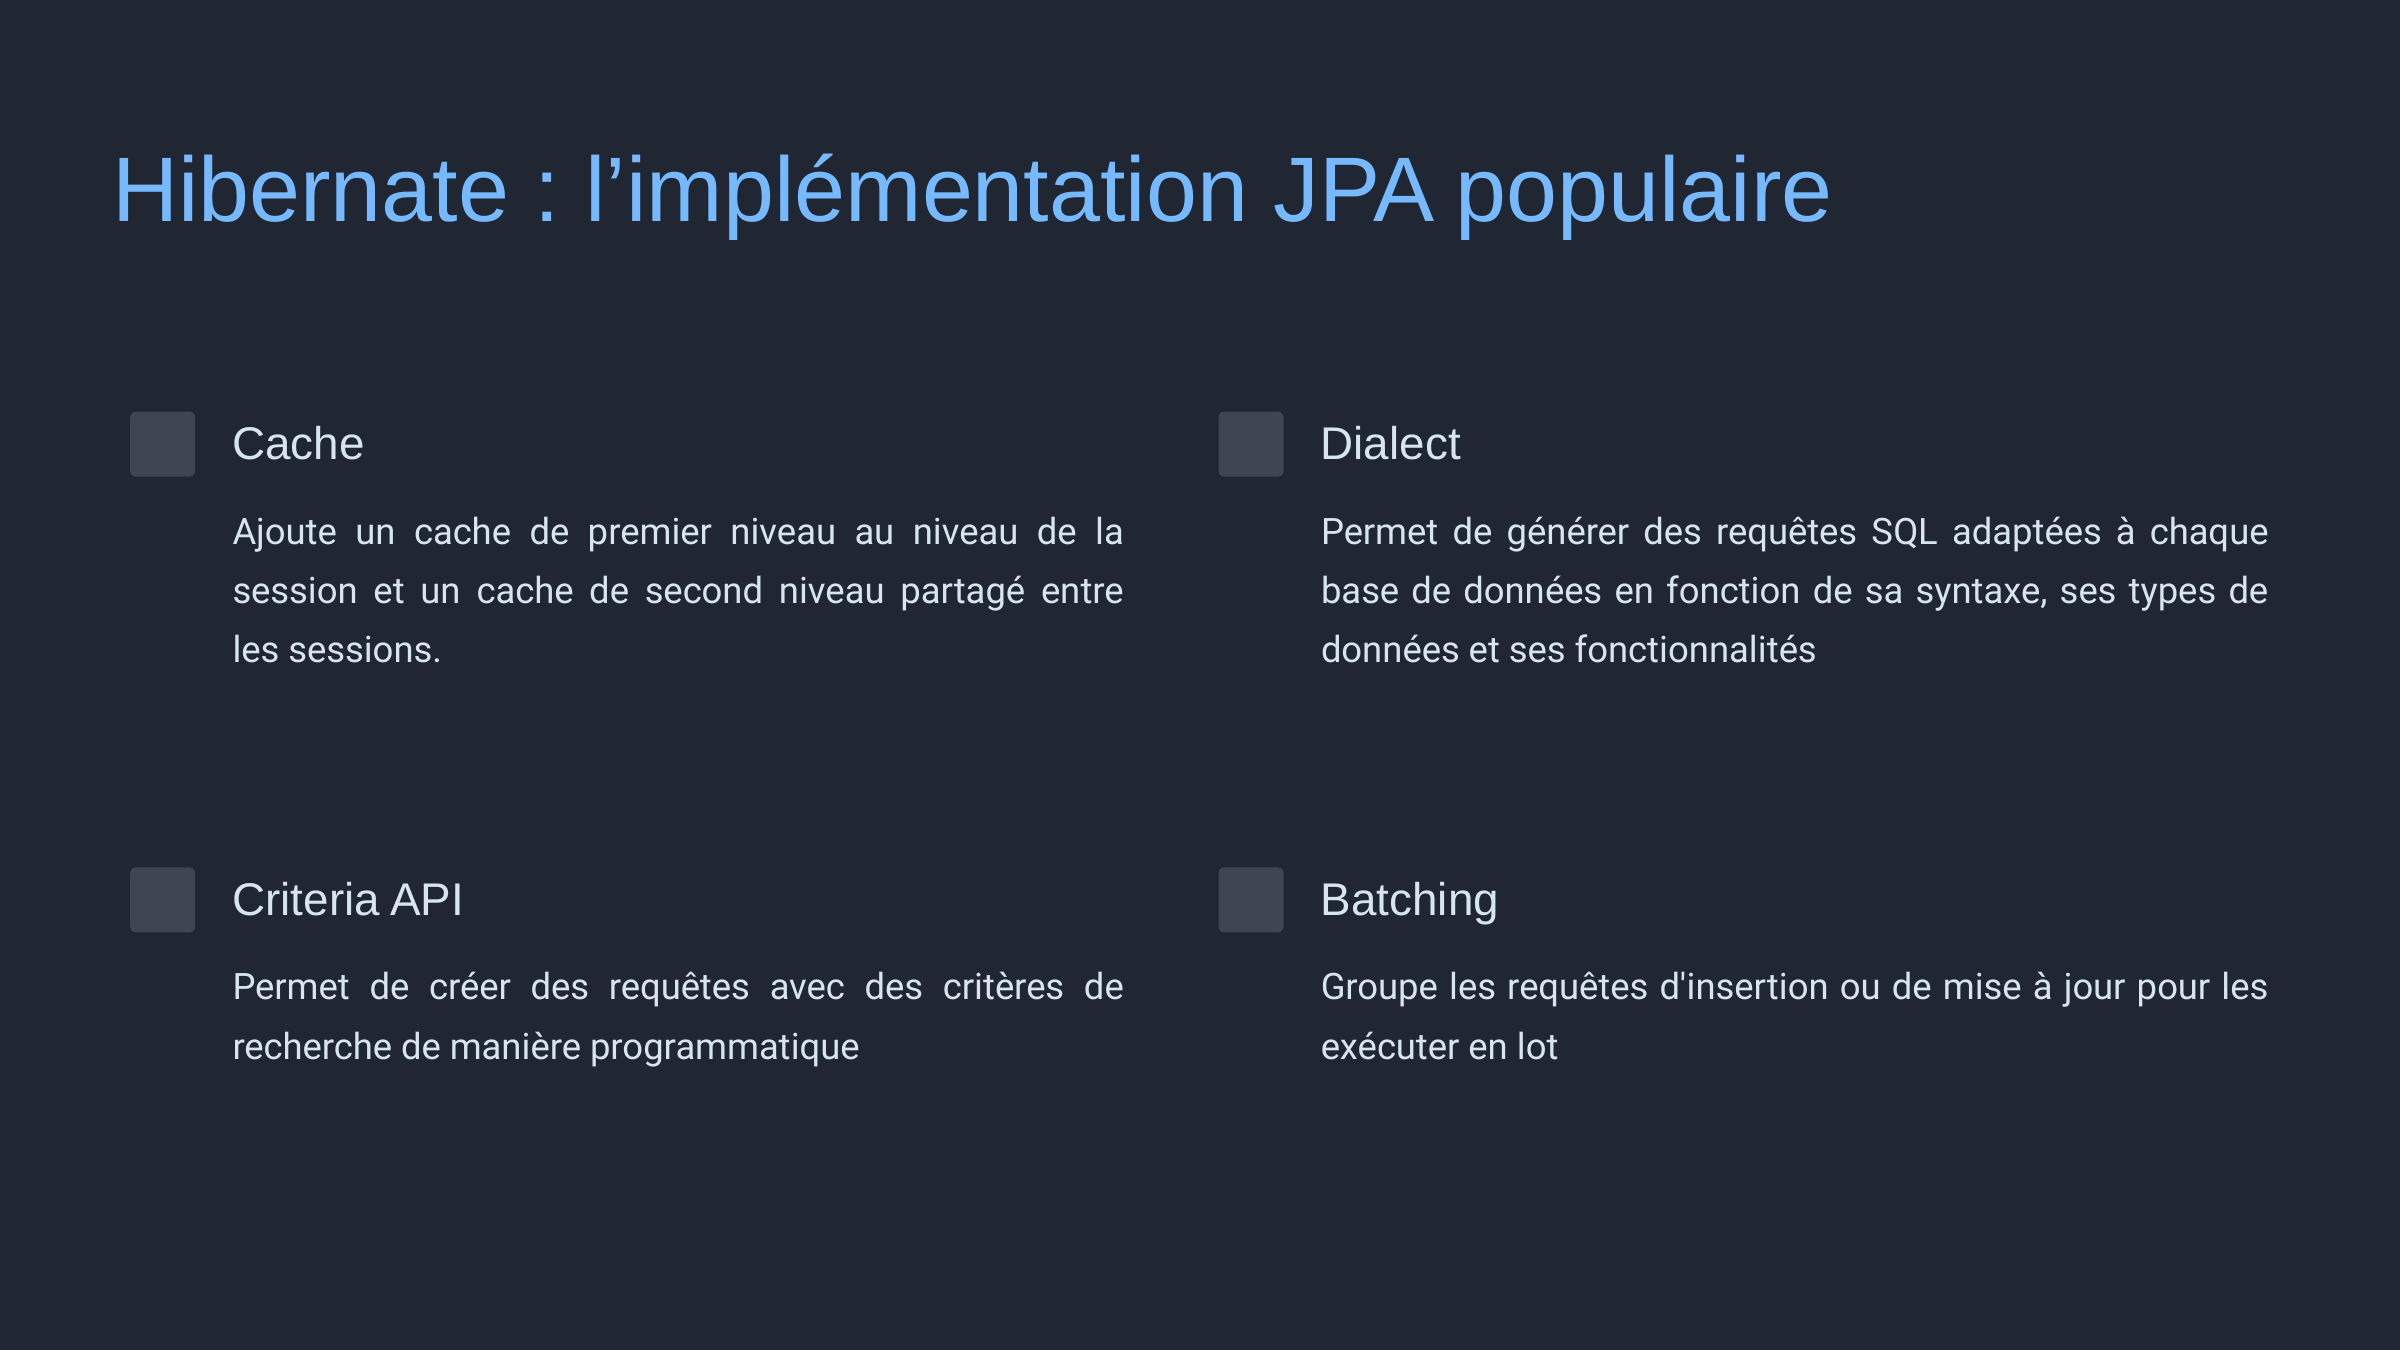

Hibernate : l’implémentation JPA populaire

Cache

Dialect
Ajoute un cache de premier niveau au niveau de la session et un cache de second niveau partagé entre les sessions.
Permet de générer des requêtes SQL adaptées à chaque base de données en fonction de sa syntaxe, ses types de données et ses fonctionnalités

Criteria API

Batching
Permet de créer des requêtes avec des critères de recherche de manière programmatique
Groupe les requêtes d'insertion ou de mise à jour pour les exécuter en lot